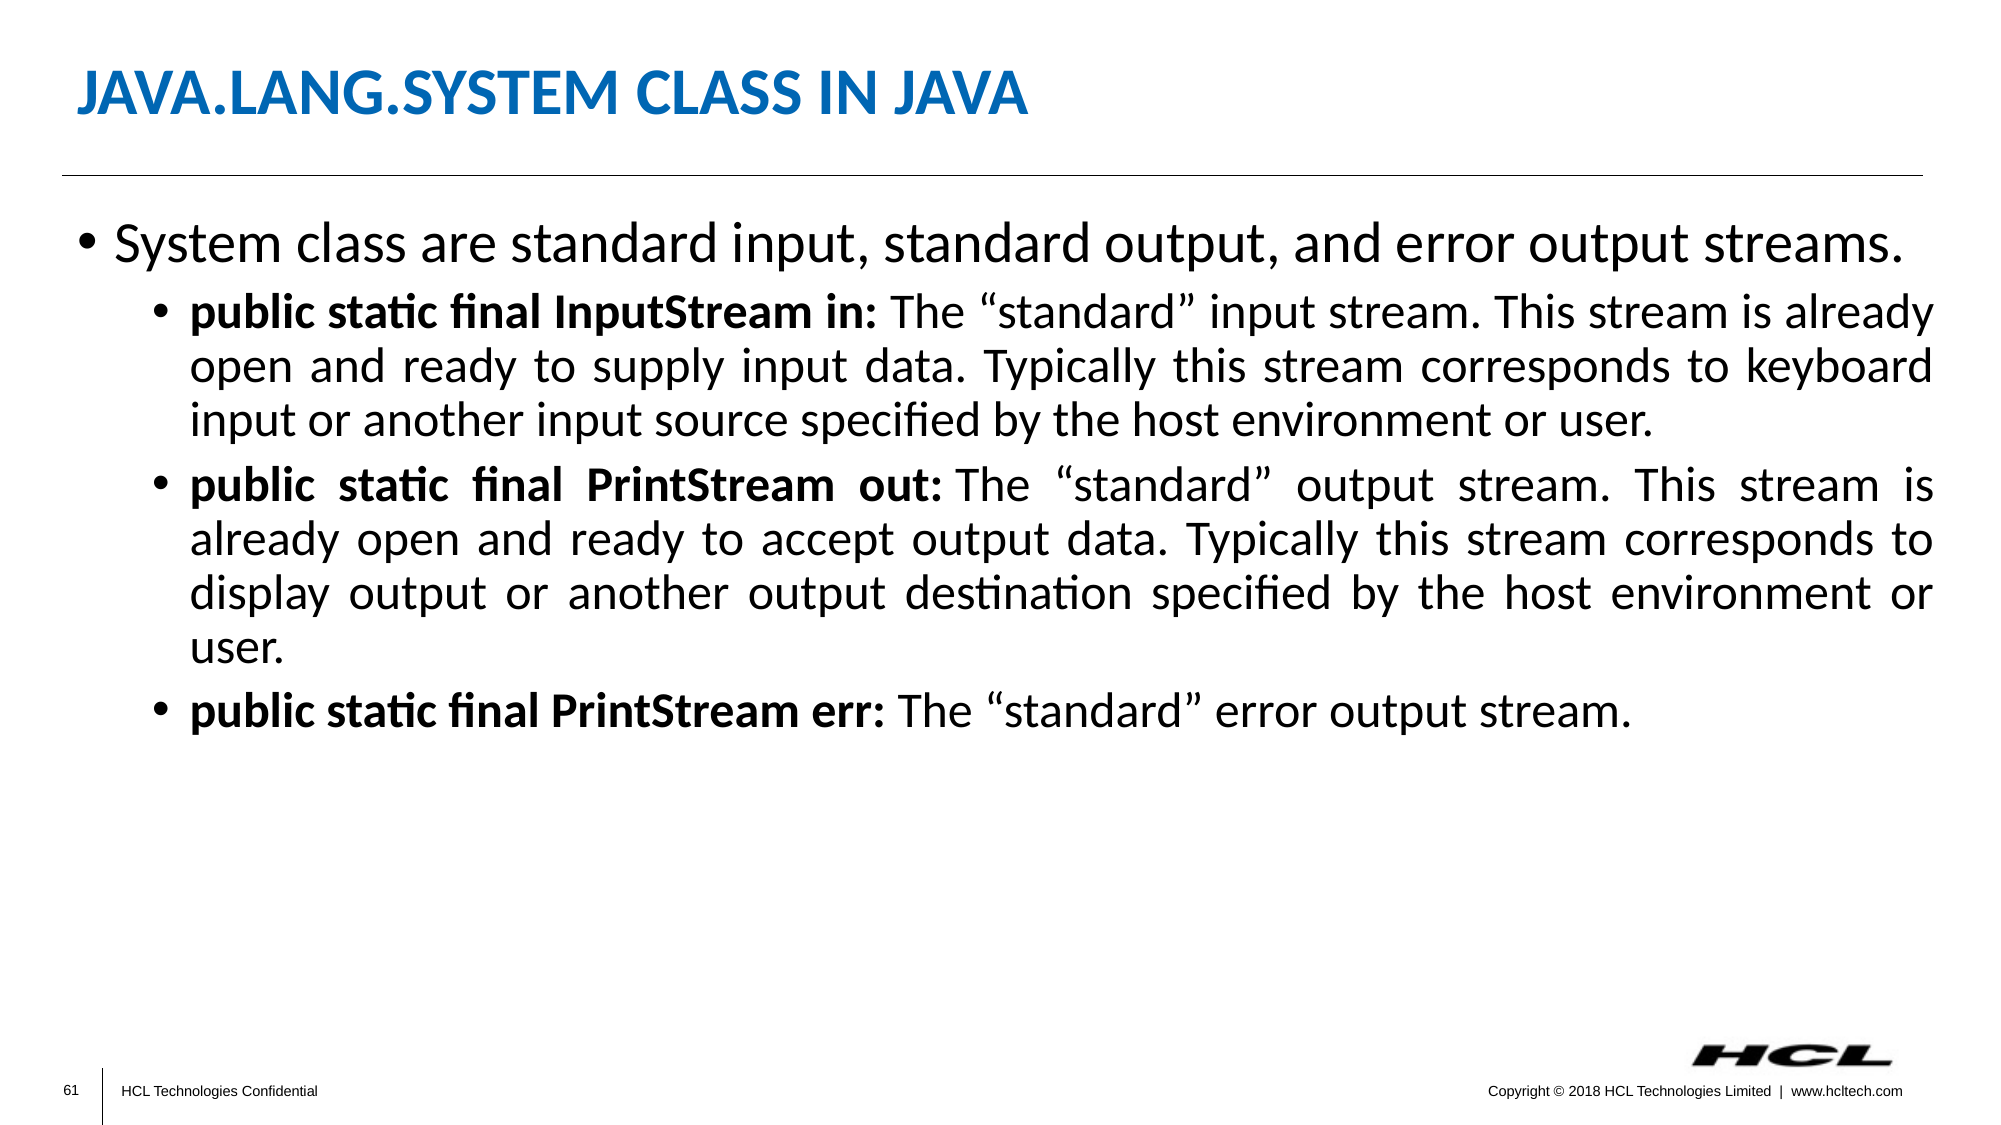

# Java.lang.System class in Java
System class are standard input, standard output, and error output streams.
public static final InputStream in: The “standard” input stream. This stream is already open and ready to supply input data. Typically this stream corresponds to keyboard input or another input source specified by the host environment or user.
public static final PrintStream out: The “standard” output stream. This stream is already open and ready to accept output data. Typically this stream corresponds to display output or another output destination specified by the host environment or user.
public static final PrintStream err: The “standard” error output stream.